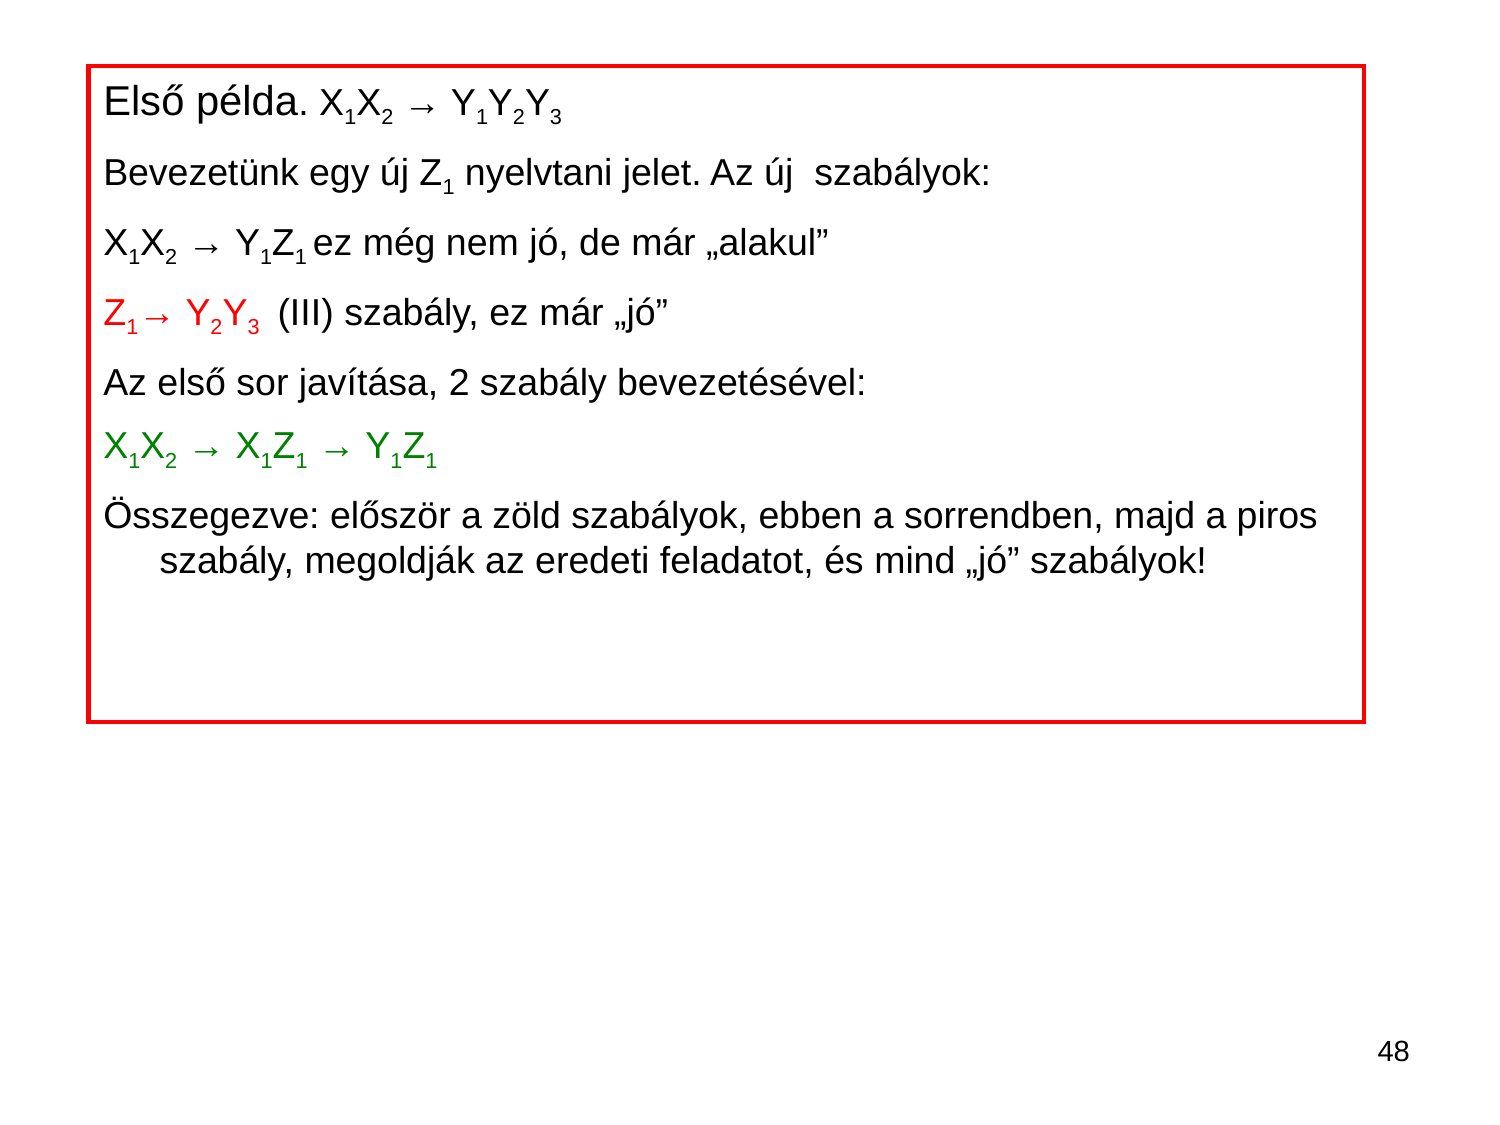

Első példa. X1X2 → Y1Y2Y3
Bevezetünk egy új Z1 nyelvtani jelet. Az új  szabályok:
X1X2 → Y1Z1 ez még nem jó, de már „alakul”
Z1→ Y2Y3   (III) szabály, ez már „jó”
Az első sor javítása, 2 szabály bevezetésével:
X1X2 → X1Z1 → Y1Z1
Összegezve: először a zöld szabályok, ebben a sorrendben, majd a piros szabály, megoldják az eredeti feladatot, és mind „jó” szabályok!

48